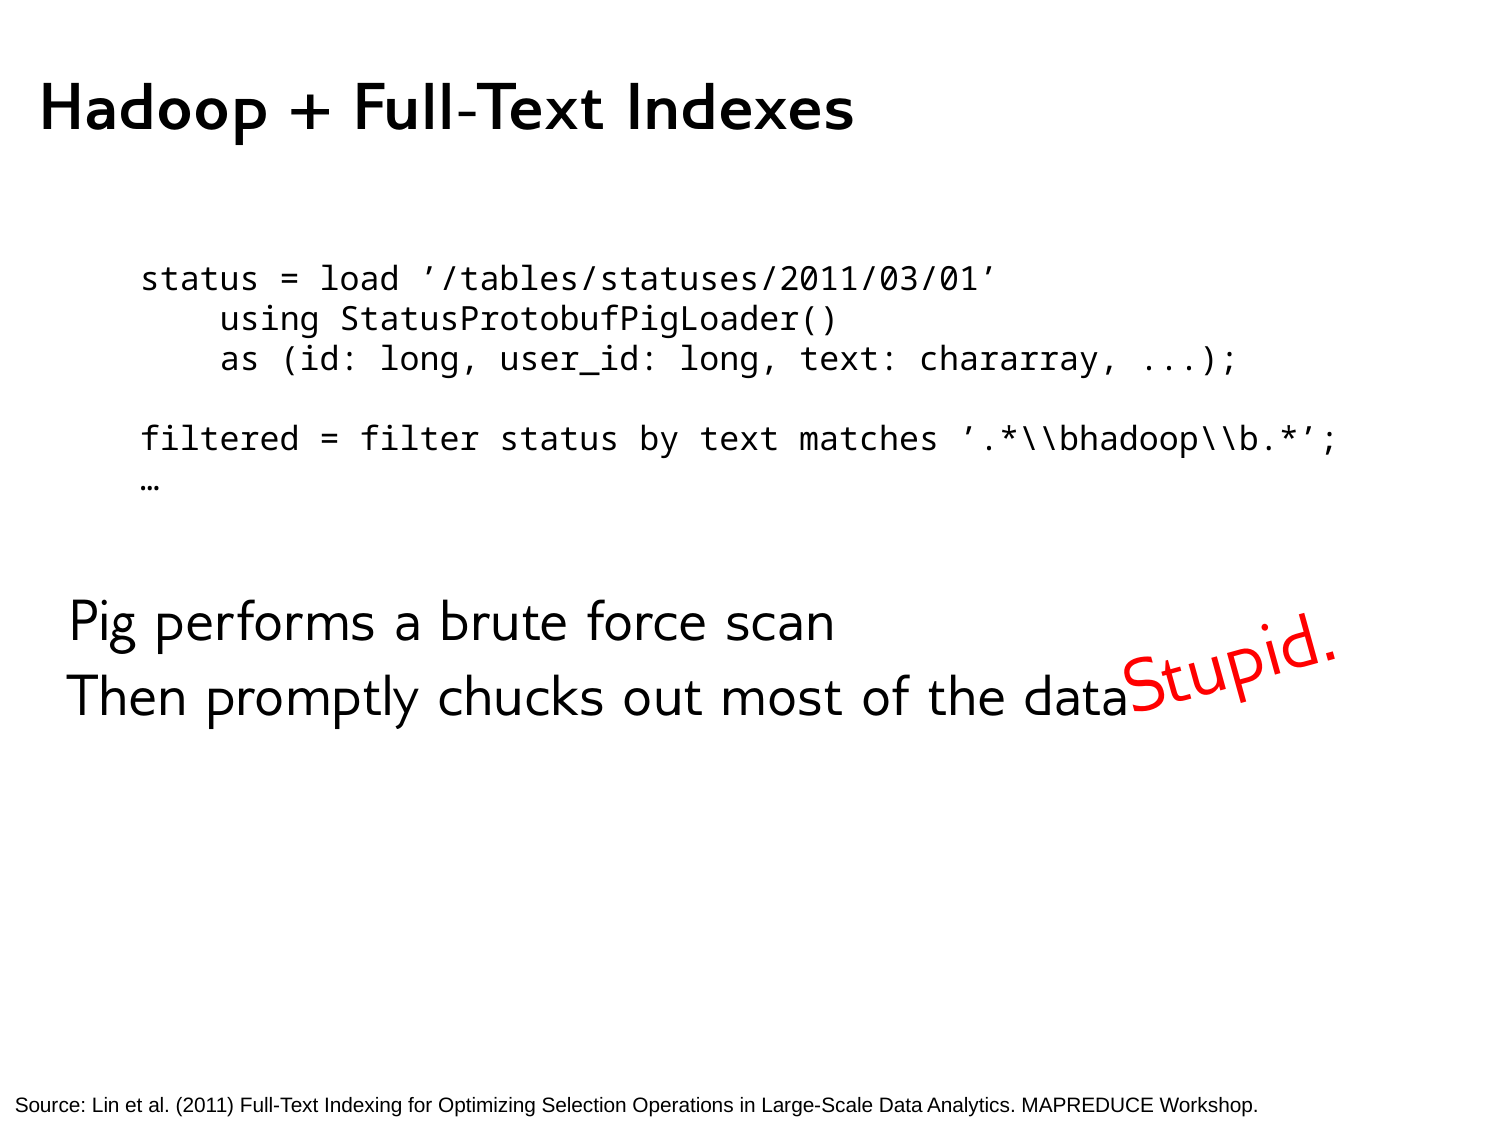

# Hadoop + Full-Text Indexes
status = load ’/tables/statuses/2011/03/01’
    using StatusProtobufPigLoader()
    as (id: long, user_id: long, text: chararray, ...);

filtered = filter status by text matches ’.*\\bhadoop\\b.*’;
…
Pig performs a brute force scan
Stupid.
Then promptly chucks out most of the data
Source: Lin et al. (2011) Full-Text Indexing for Optimizing Selection Operations in Large-Scale Data Analytics. MAPREDUCE Workshop.